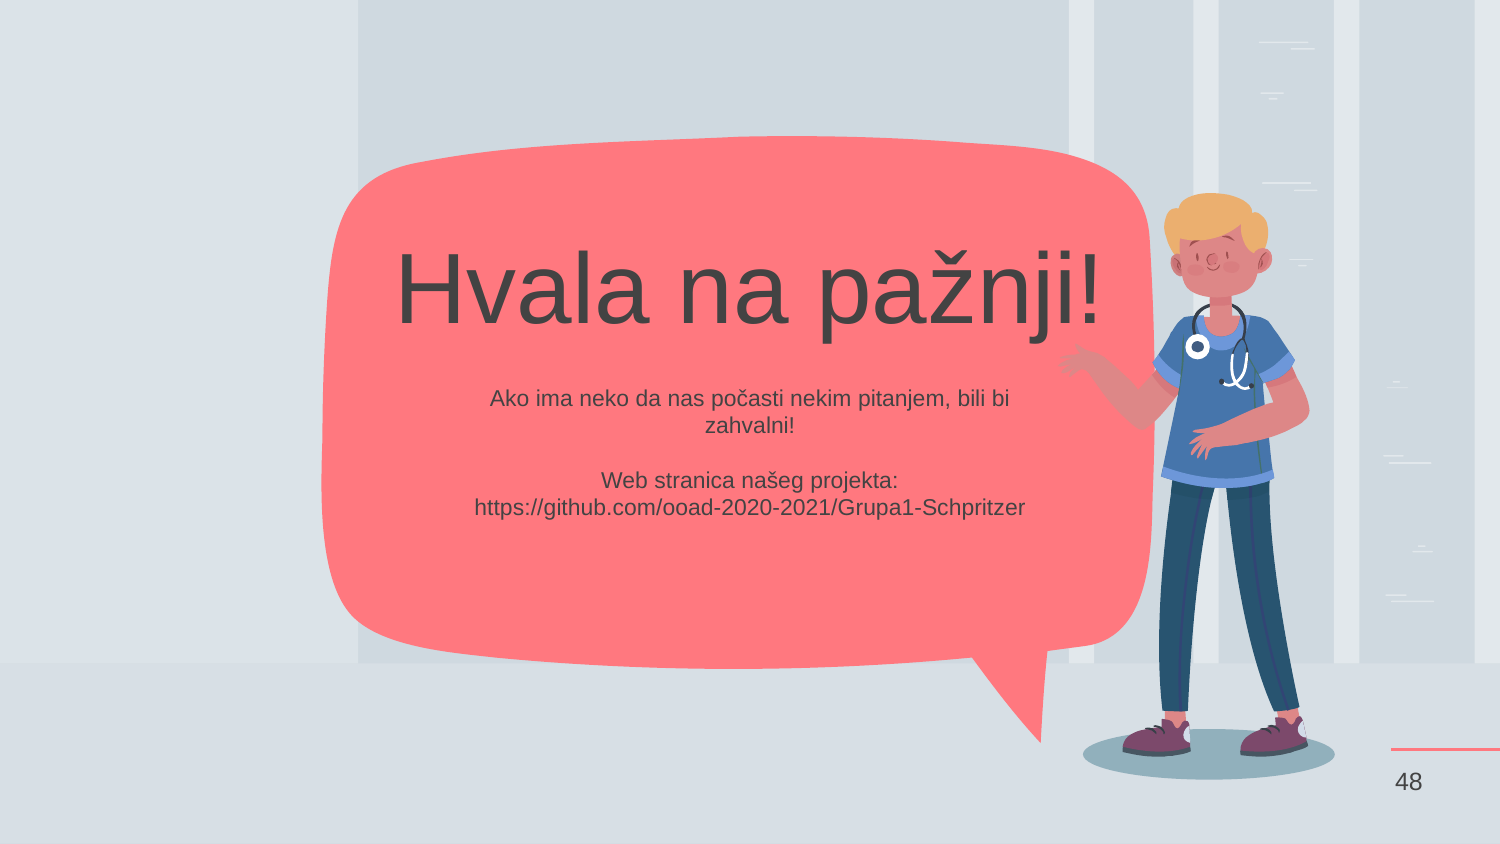

# Hvala na pažnji!
Ako ima neko da nas počasti nekim pitanjem, bili bi zahvalni!

Web stranica našeg projekta:
https://github.com/ooad-2020-2021/Grupa1-Schpritzer
48